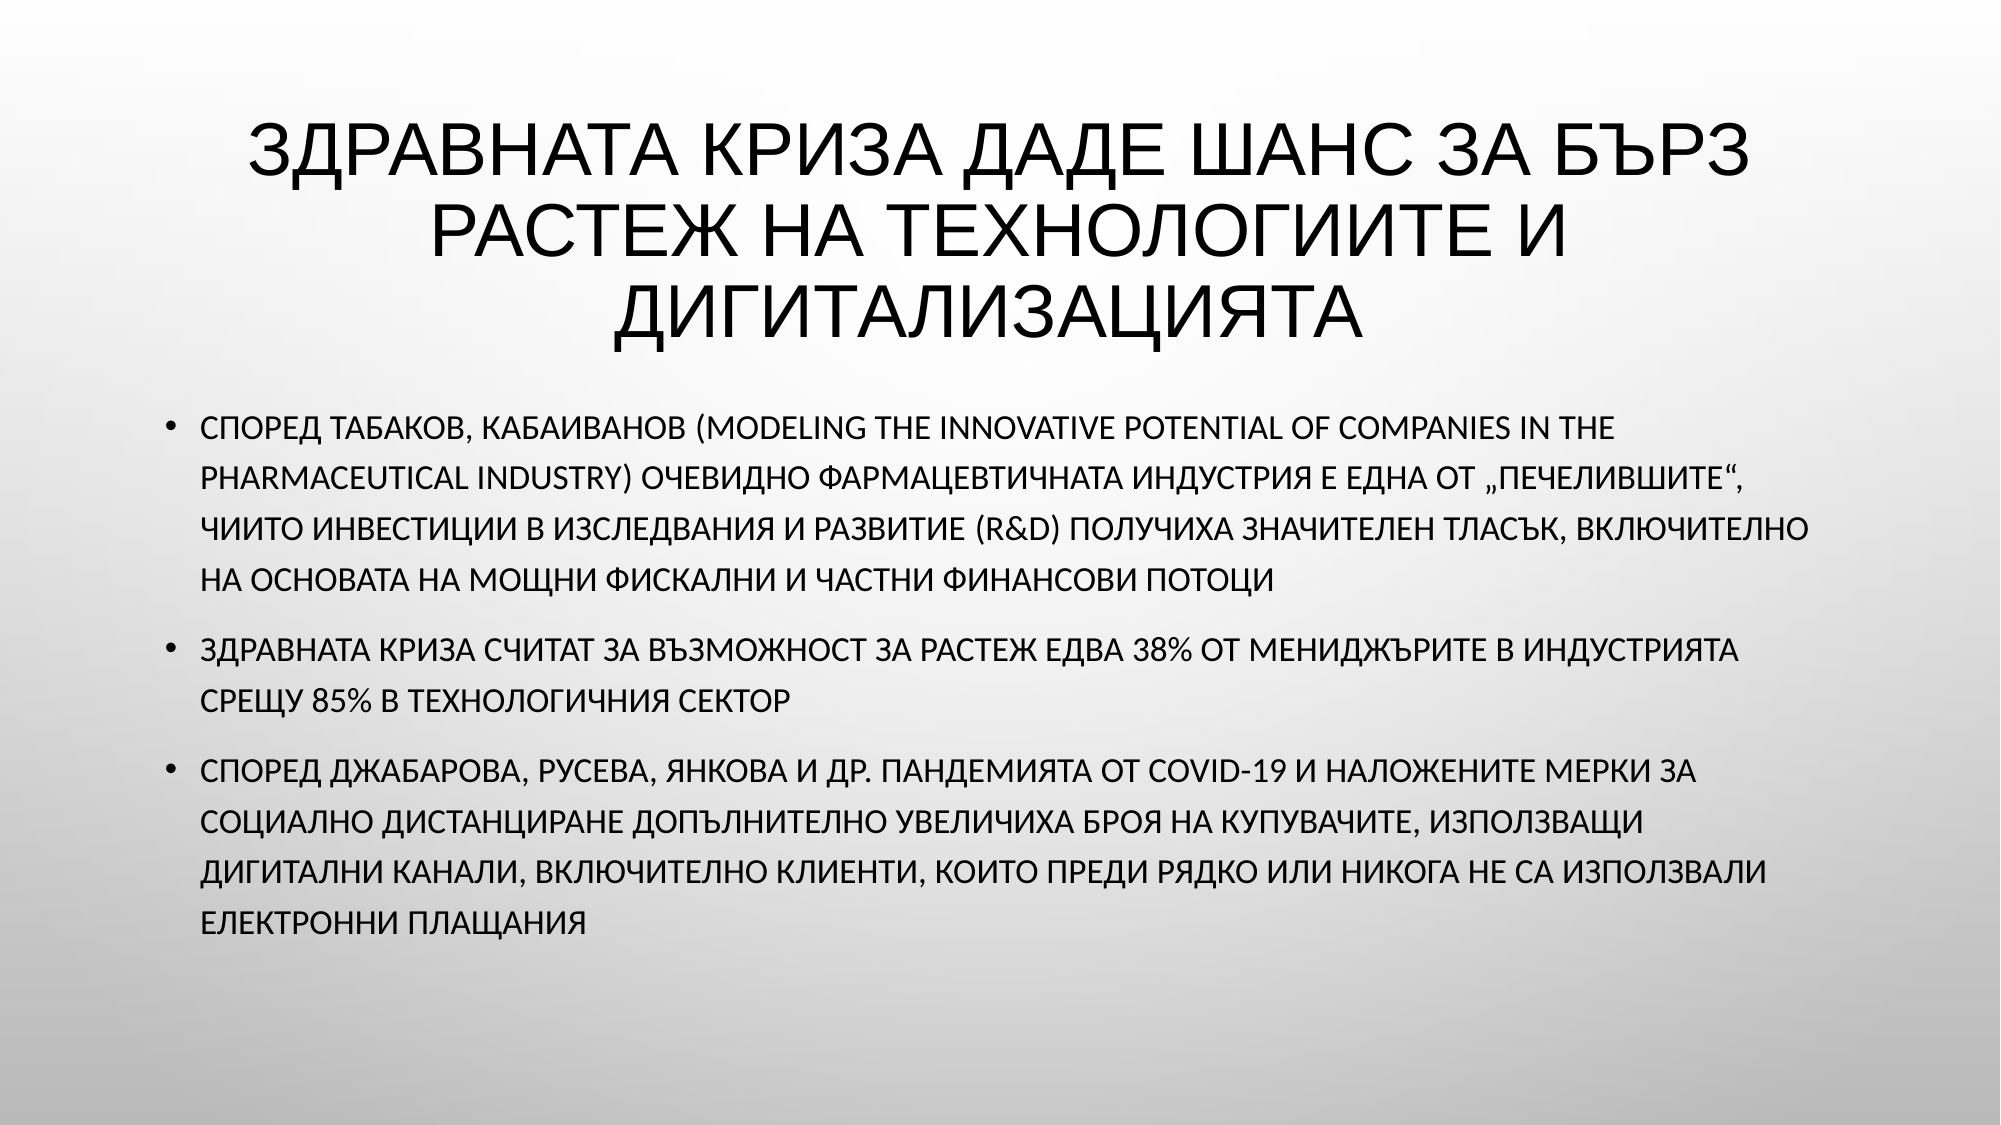

# здравната криза даде шанс за бърз растеж на технологиите и дигитализацията
Според Табаков, Кабаиванов (Modeling the innovative potential of companies in the pharmaceutical industry) очевидно фармацевтичната индустрия е една от „печелившите“, чиито инвестиции в изследвания и развитие (R&D) получиха значителен тласък, включително на основата на мощни фискални и частни финансови потоци
Здравната криза считат за възможност за растеж едва 38% от мениджърите в индустрията срещу 85% в технологичния сектор
Според Джабарова, Русева, Янкова и др. пандемията от COVID-19 и наложените мерки за социално дистанциране допълнително увеличиха броя на купувачите, използващи дигитални канали, включително клиенти, които преди рядко или никога не са използвали електронни плащания